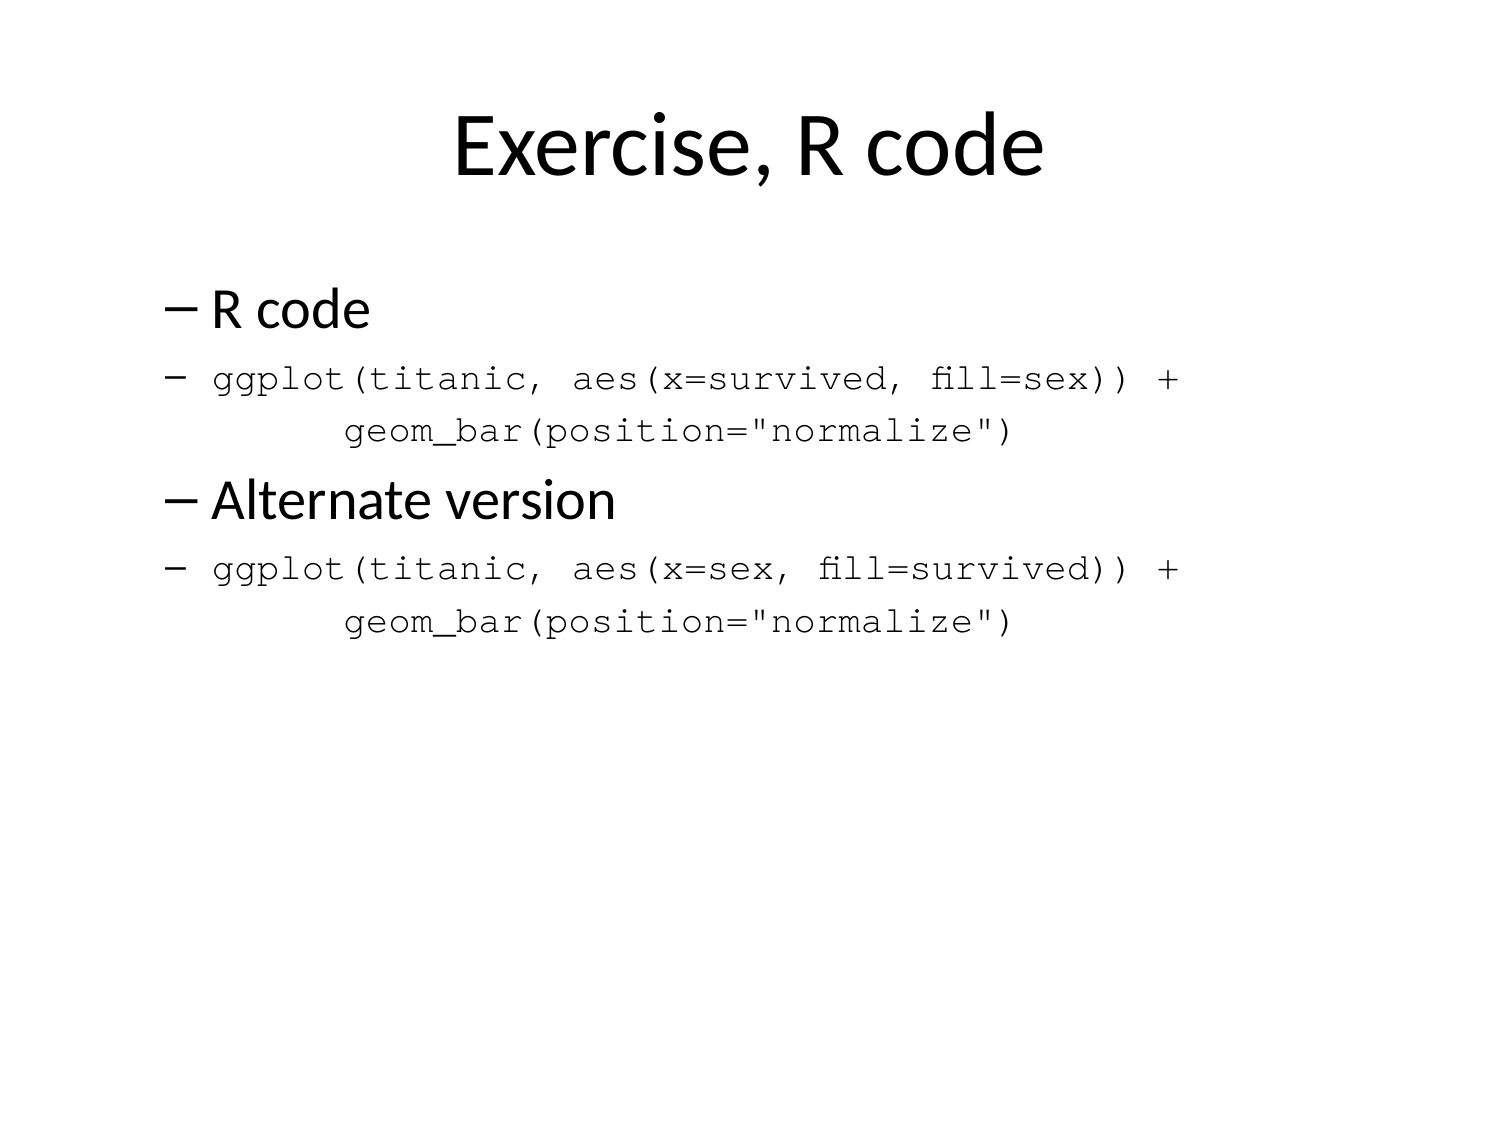

# Exercise, R code
R code
ggplot(titanic, aes(x=survived, fill=sex)) +
  geom_bar(position="normalize")
Alternate version
ggplot(titanic, aes(x=sex, fill=survived)) +
  geom_bar(position="normalize")